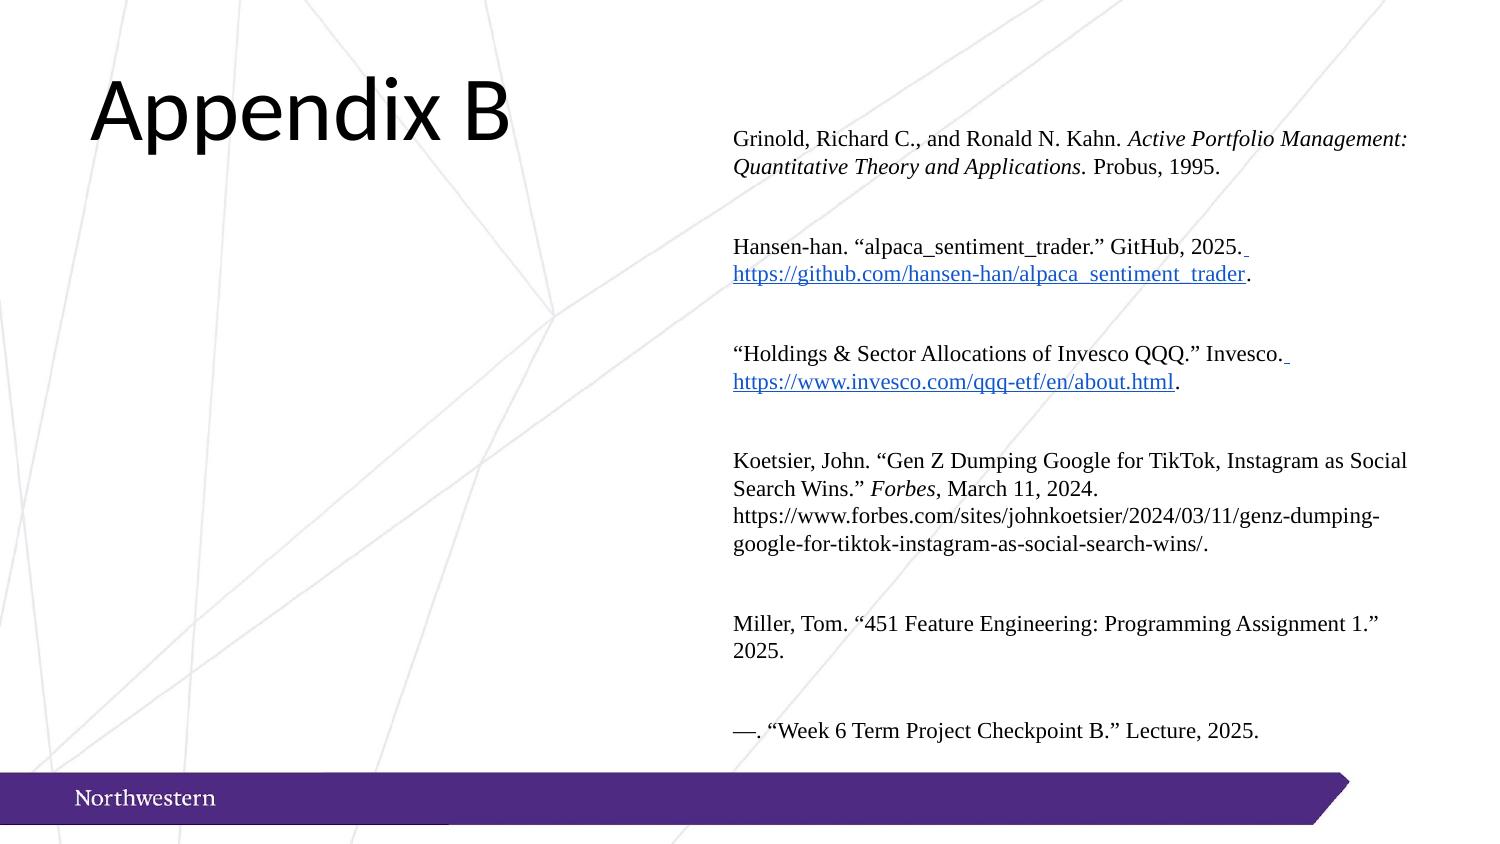

Grinold, Richard C., and Ronald N. Kahn. Active Portfolio Management: Quantitative Theory and Applications. Probus, 1995.
Hansen-han. “alpaca_sentiment_trader.” GitHub, 2025. https://github.com/hansen-han/alpaca_sentiment_trader.
“Holdings & Sector Allocations of Invesco QQQ.” Invesco. https://www.invesco.com/qqq-etf/en/about.html.
Koetsier, John. “Gen Z Dumping Google for TikTok, Instagram as Social Search Wins.” Forbes, March 11, 2024. https://www.forbes.com/sites/johnkoetsier/2024/03/11/genz-dumping-google-for-tiktok-instagram-as-social-search-wins/.
Miller, Tom. “451 Feature Engineering: Programming Assignment 1.” 2025.
—. “Week 6 Term Project Checkpoint B.” Lecture, 2025.
# Appendix B